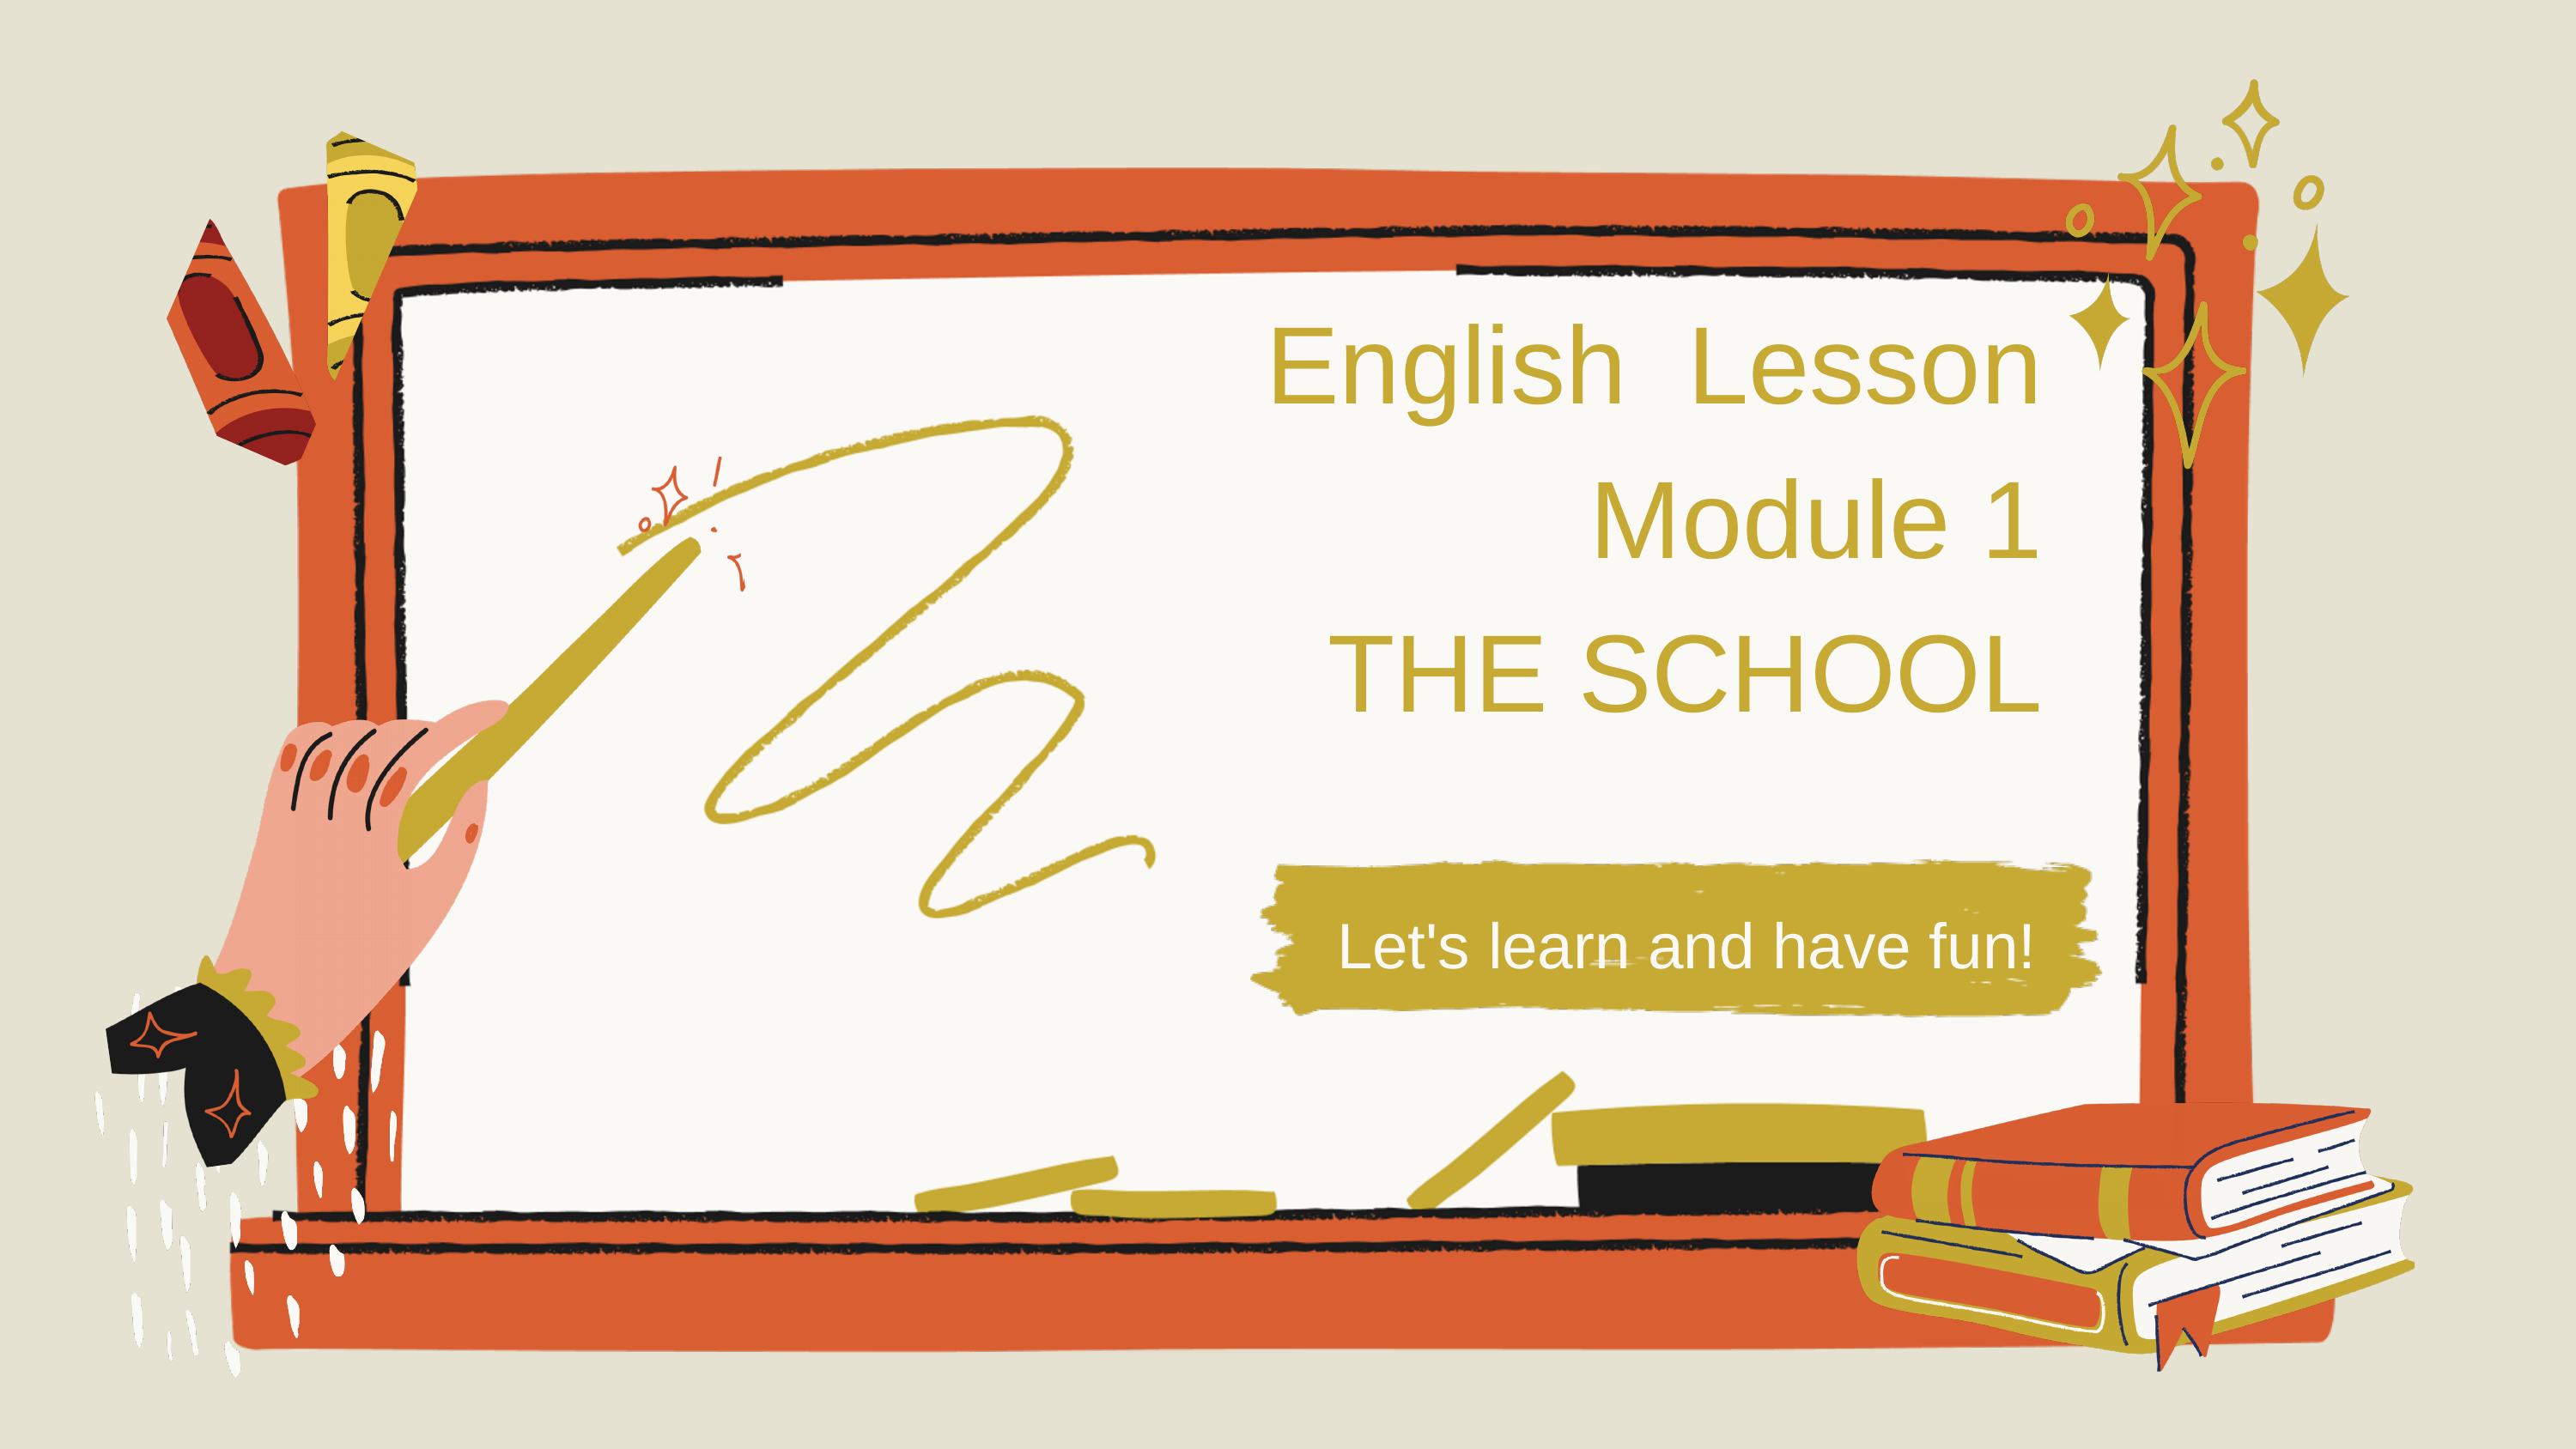

English  Lesson Module 1
THE SCHOOL

Let's learn and have fun!